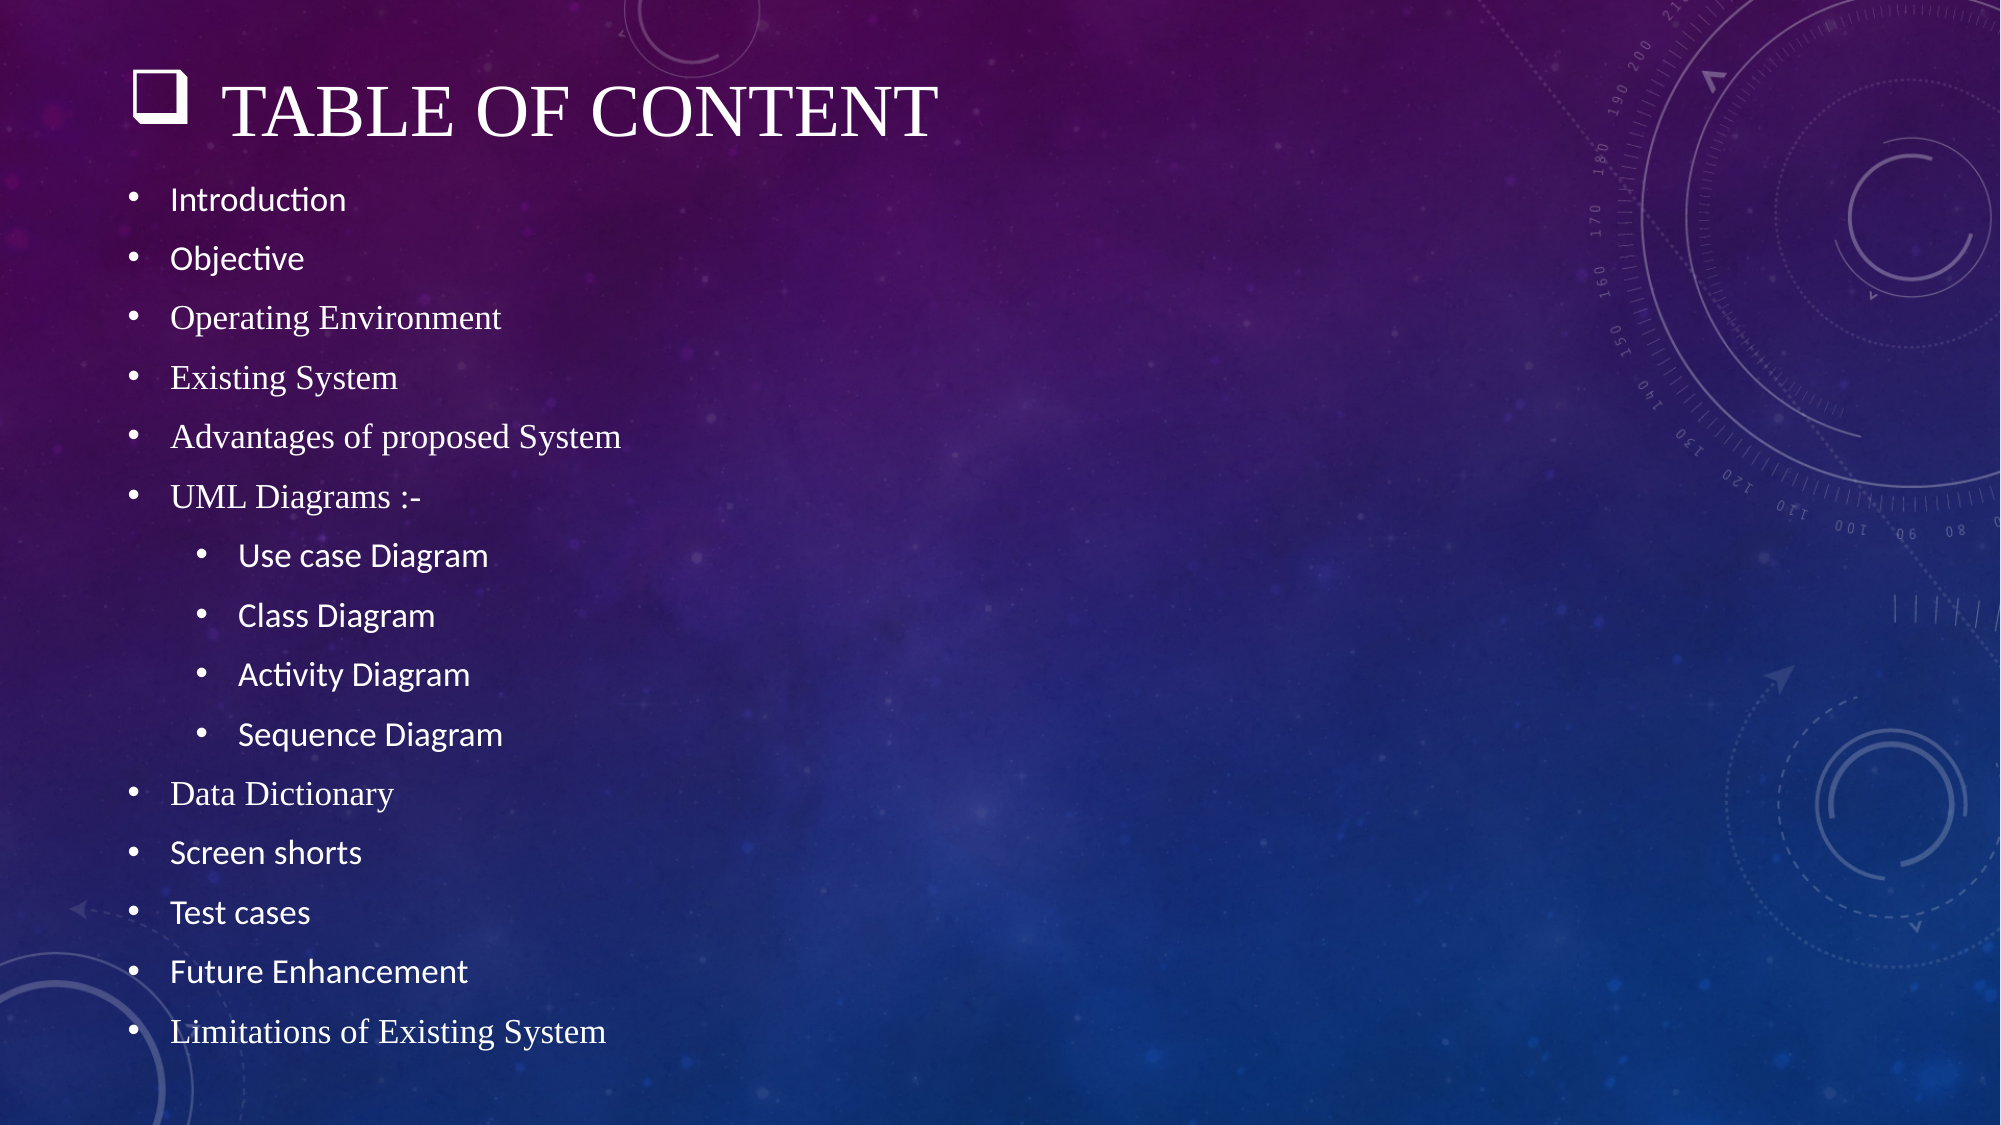

# Table of Content
Introduction
Objective
Operating Environment
Existing System
Advantages of proposed System
UML Diagrams :-
Use case Diagram
Class Diagram
Activity Diagram
Sequence Diagram
Data Dictionary
Screen shorts
Test cases
Future Enhancement
Limitations of Existing System